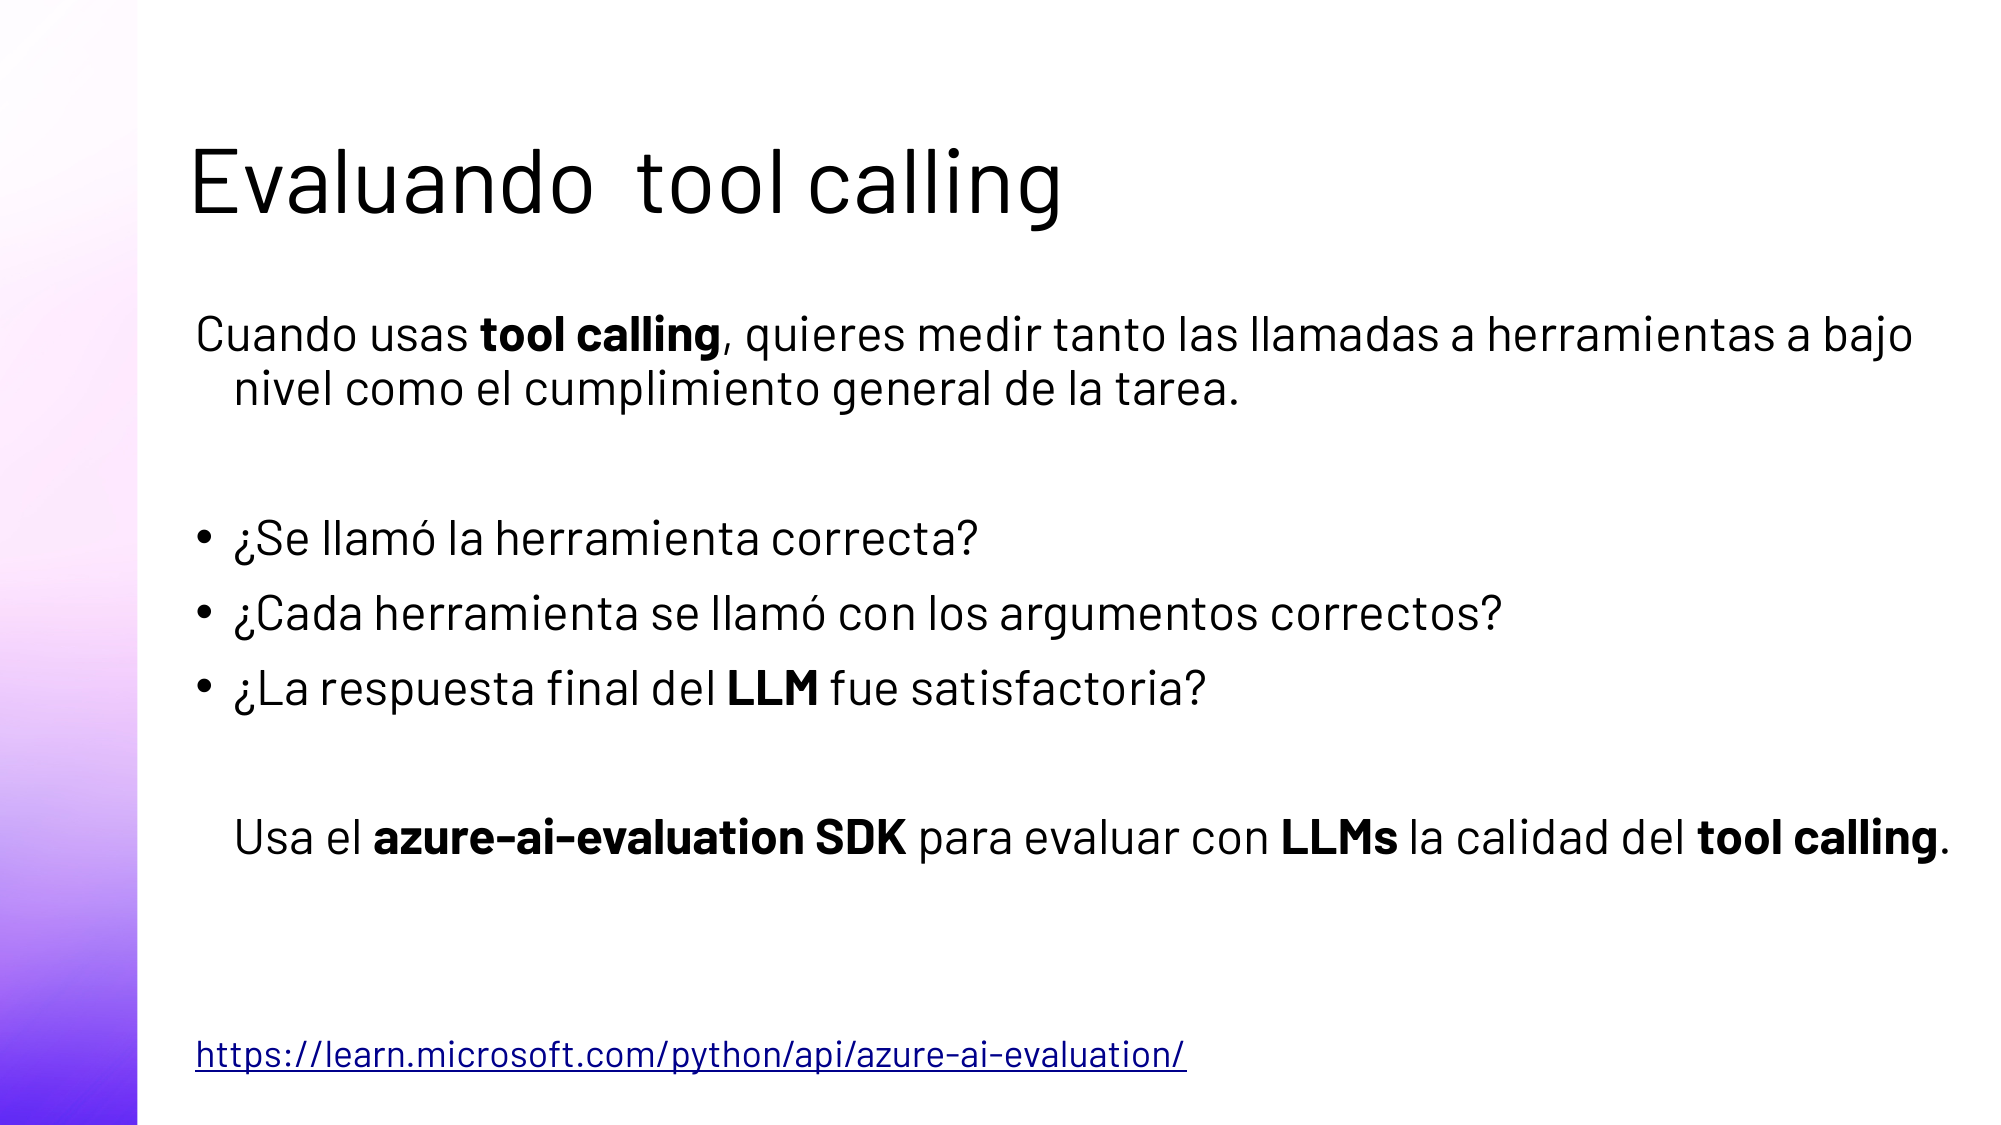

# Evaluando  tool calling
Cuando usas tool calling, quieres medir tanto las llamadas a herramientas a bajo nivel como el cumplimiento general de la tarea.

¿Se llamó la herramienta correcta?
¿Cada herramienta se llamó con los argumentos correctos?
¿La respuesta final del LLM fue satisfactoria?

Usa el azure-ai-evaluation SDK para evaluar con LLMs la calidad del tool calling.

https://learn.microsoft.com/python/api/azure-ai-evaluation/